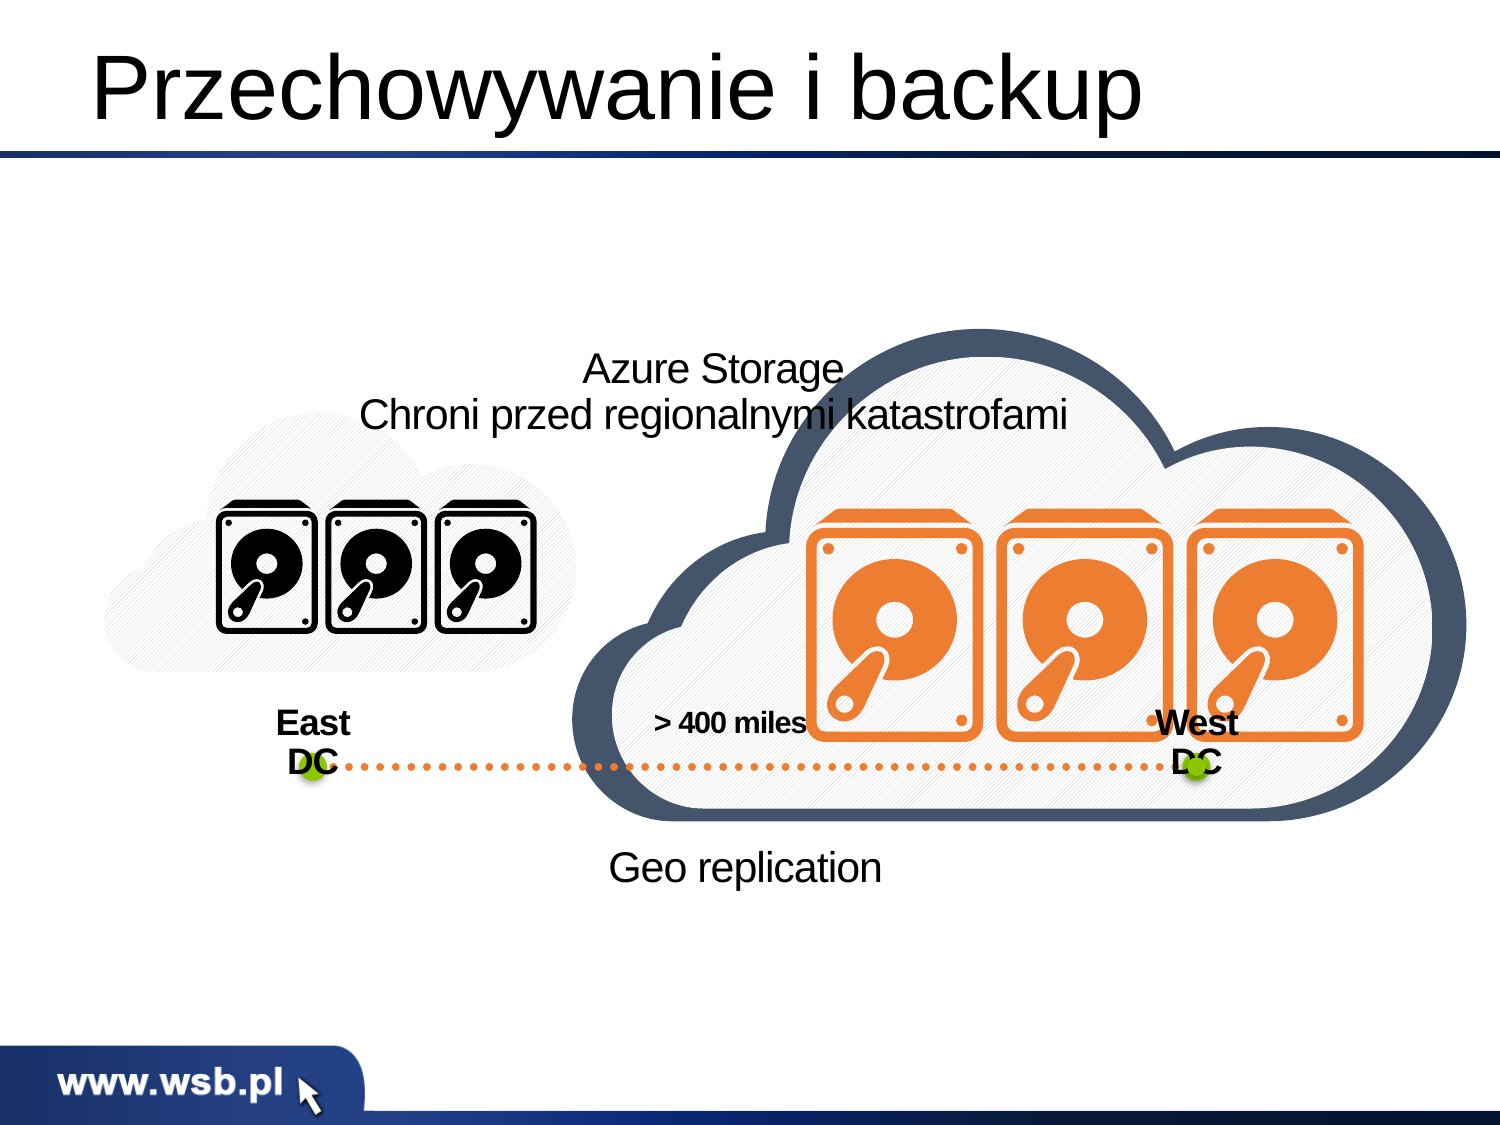

# Przechowywanie i backup

Azure Storage
Chroni przed regionalnymi katastrofami

East DC
West DC
> 400 miles

Geo replication